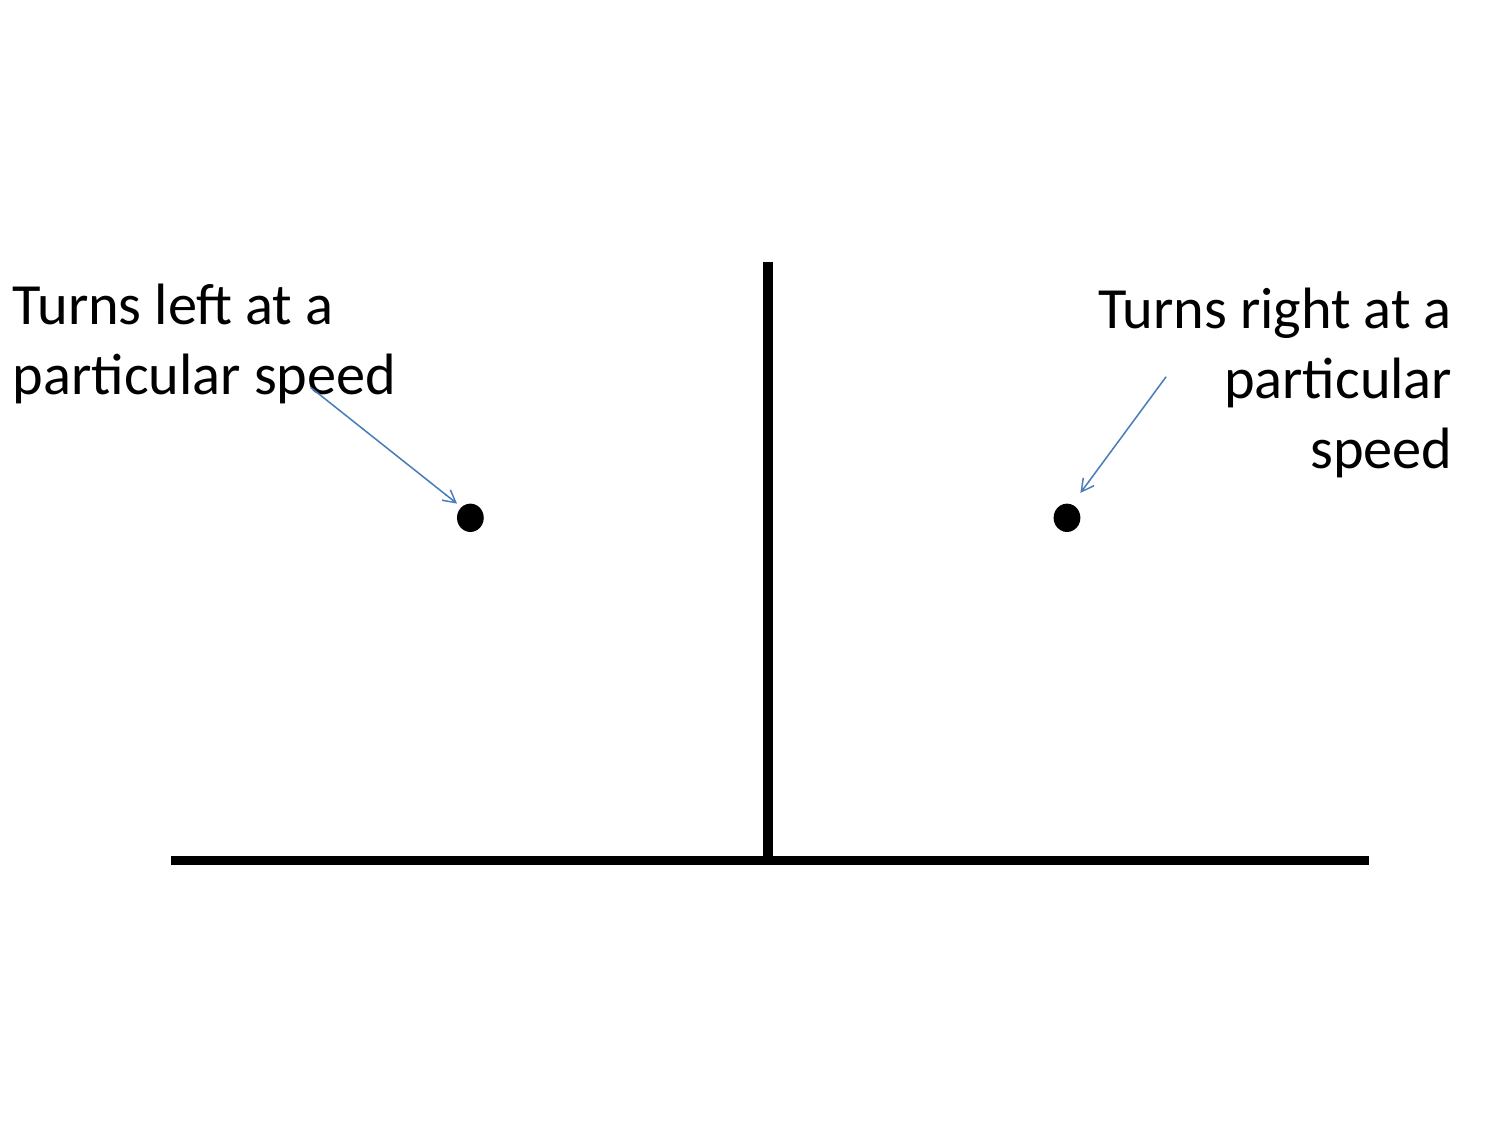

#
Turns left at a particular speed
Turns right at a particular speed